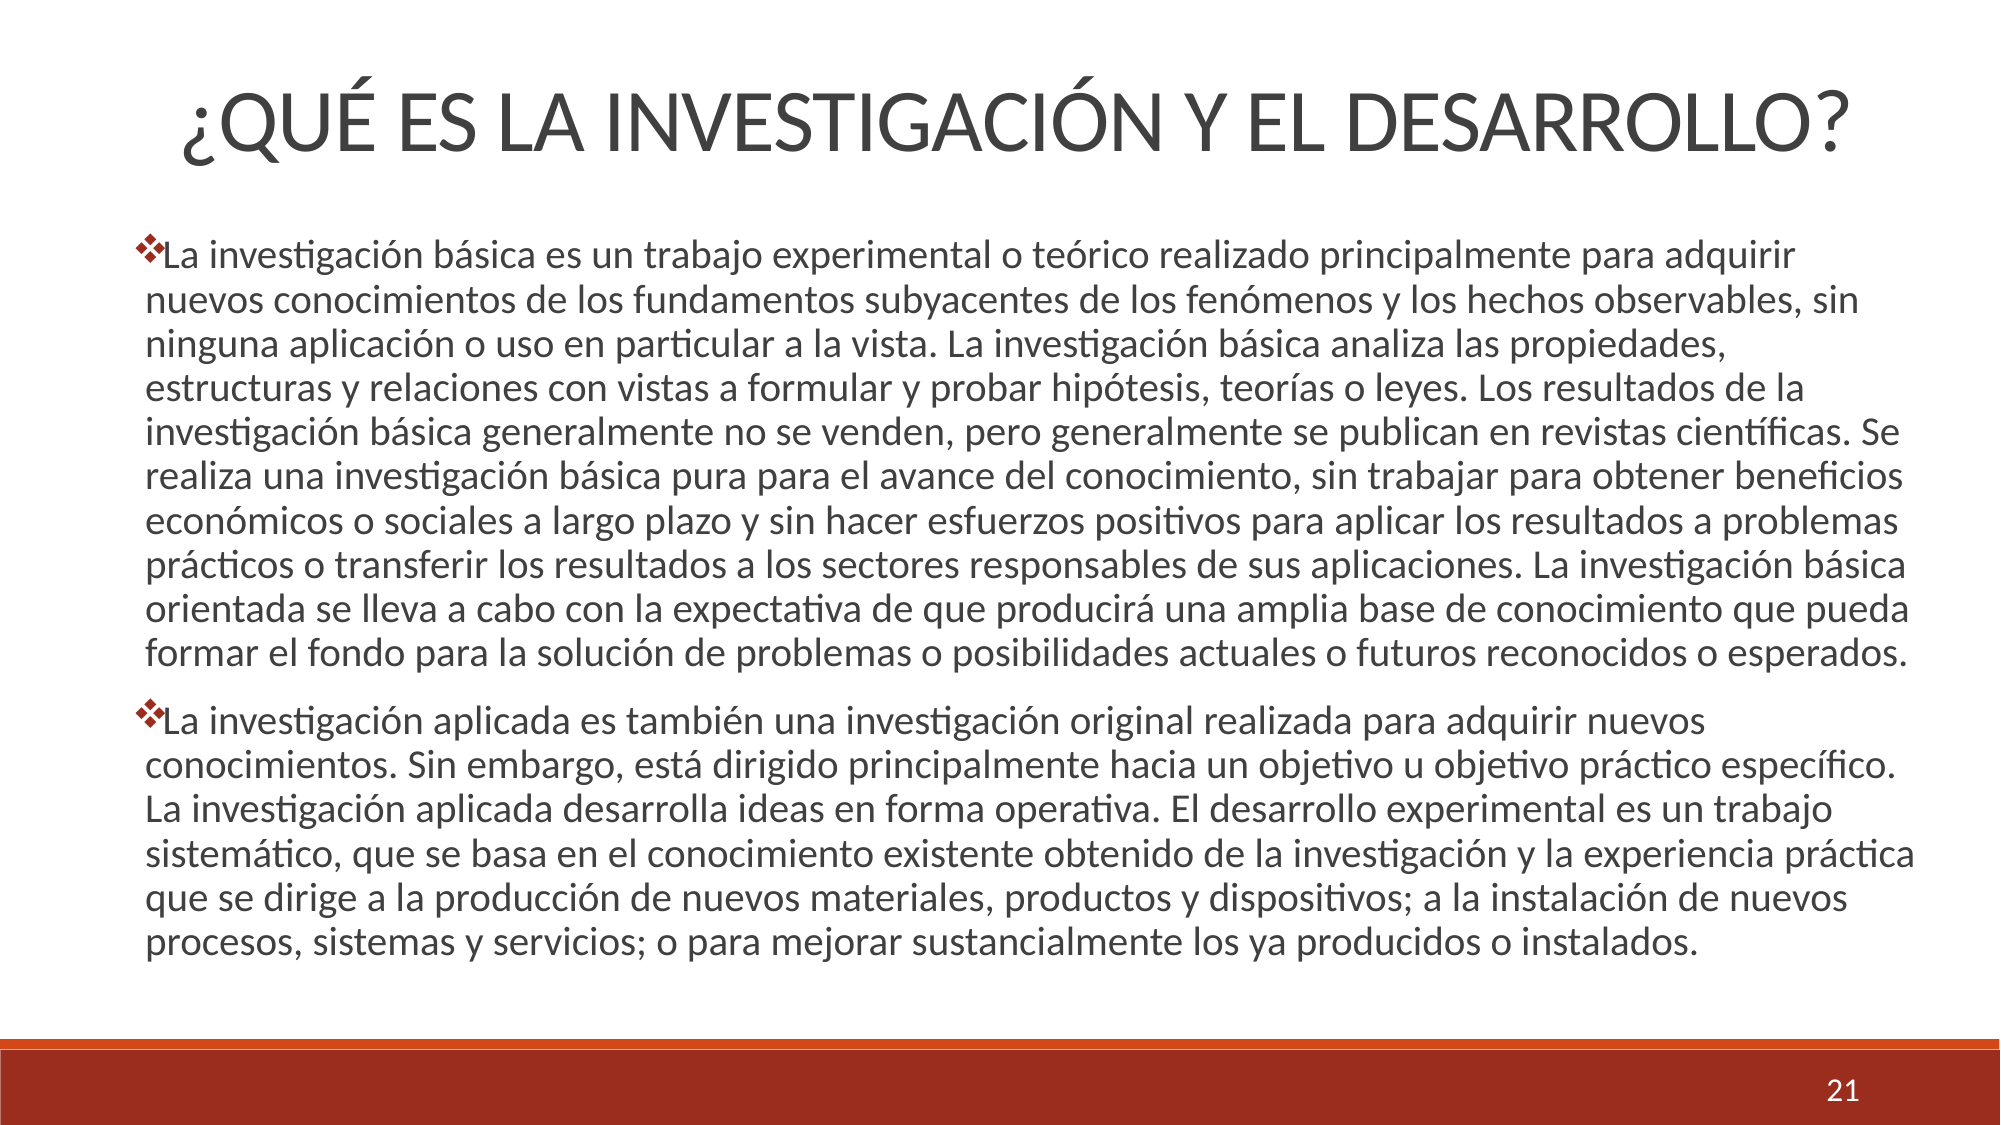

¿QUÉ ES LA INVESTIGACIÓN Y EL DESARROLLO?
La investigación básica es un trabajo experimental o teórico realizado principalmente para adquirir nuevos conocimientos de los fundamentos subyacentes de los fenómenos y los hechos observables, sin ninguna aplicación o uso en particular a la vista. La investigación básica analiza las propiedades, estructuras y relaciones con vistas a formular y probar hipótesis, teorías o leyes. Los resultados de la investigación básica generalmente no se venden, pero generalmente se publican en revistas científicas. Se realiza una investigación básica pura para el avance del conocimiento, sin trabajar para obtener beneficios económicos o sociales a largo plazo y sin hacer esfuerzos positivos para aplicar los resultados a problemas prácticos o transferir los resultados a los sectores responsables de sus aplicaciones. La investigación básica orientada se lleva a cabo con la expectativa de que producirá una amplia base de conocimiento que pueda formar el fondo para la solución de problemas o posibilidades actuales o futuros reconocidos o esperados.
La investigación aplicada es también una investigación original realizada para adquirir nuevos conocimientos. Sin embargo, está dirigido principalmente hacia un objetivo u objetivo práctico específico. La investigación aplicada desarrolla ideas en forma operativa. El desarrollo experimental es un trabajo sistemático, que se basa en el conocimiento existente obtenido de la investigación y la experiencia práctica que se dirige a la producción de nuevos materiales, productos y dispositivos; a la instalación de nuevos procesos, sistemas y servicios; o para mejorar sustancialmente los ya producidos o instalados.
21